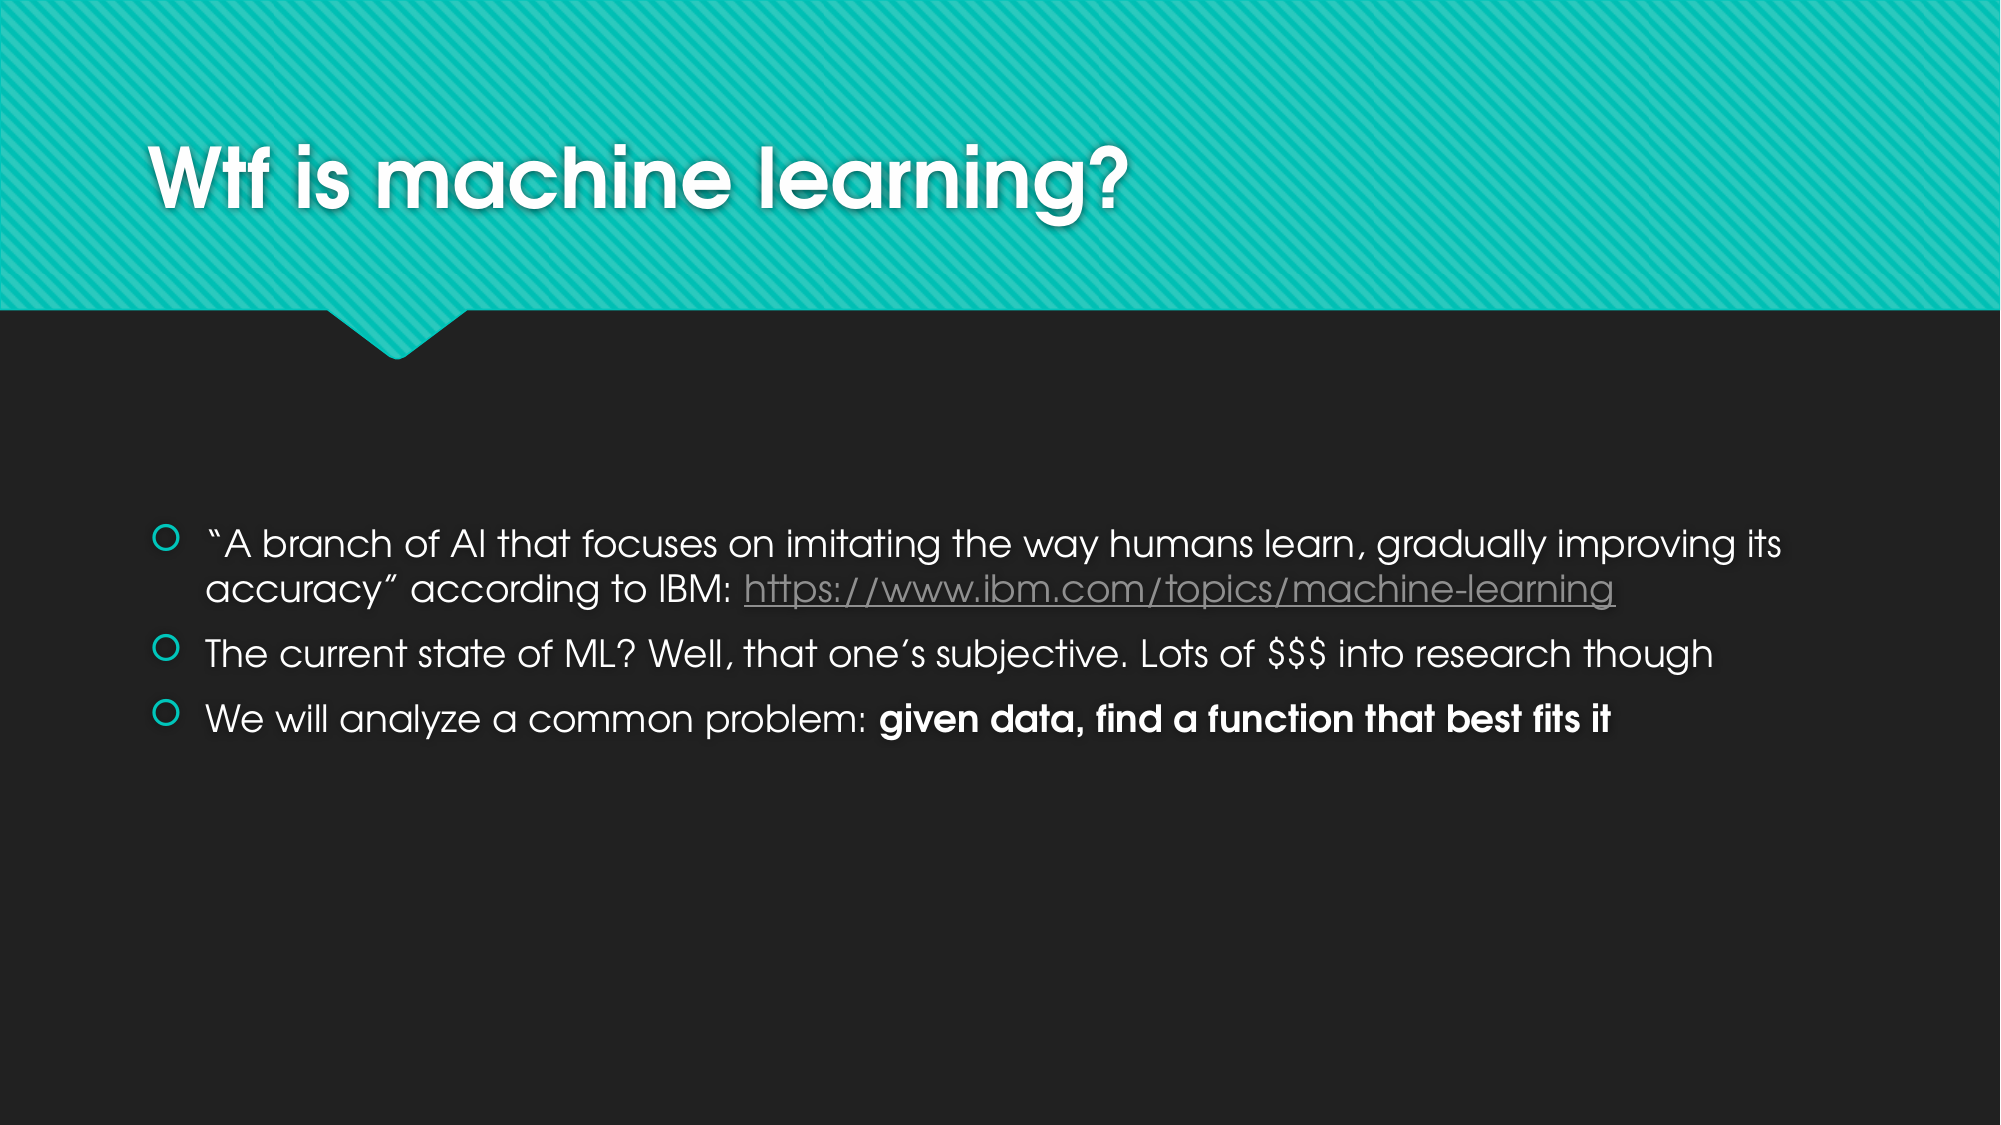

# Wtf is machine learning?
“A branch of AI that focuses on imitating the way humans learn, gradually improving its accuracy” according to IBM: https://www.ibm.com/topics/machine-learning
The current state of ML? Well, that one’s subjective. Lots of $$$ into research though
We will analyze a common problem: given data, find a function that best fits it